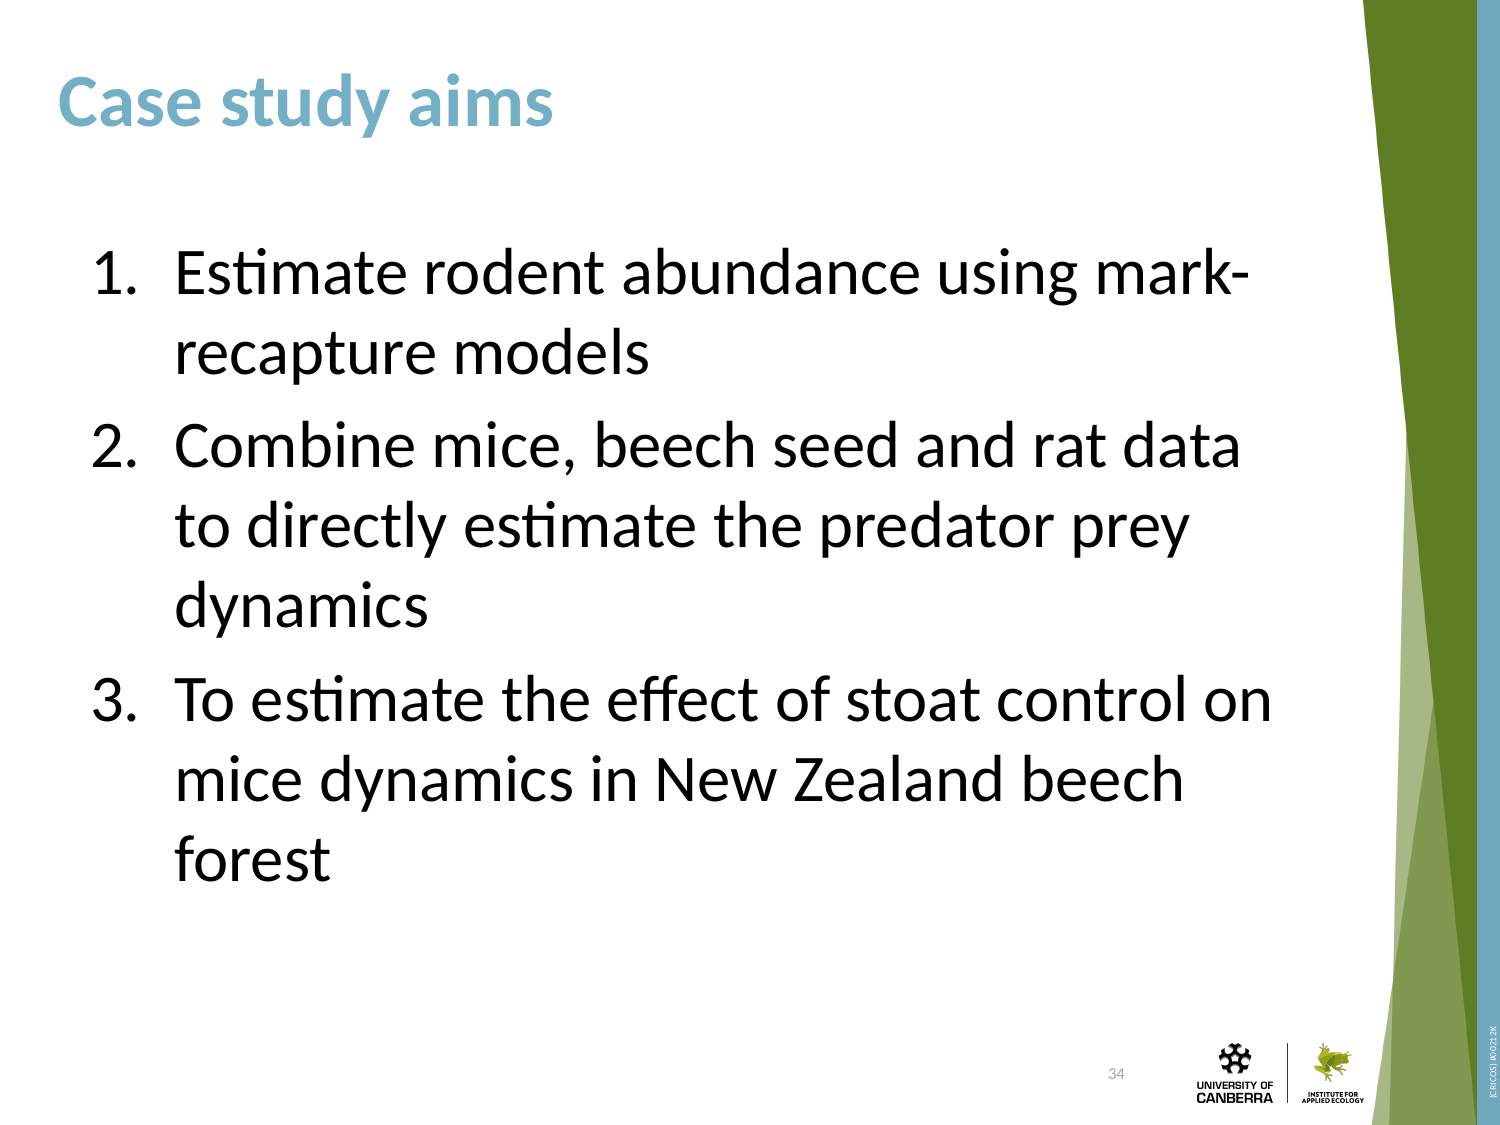

# Case study aims

Estimate rodent abundance using mark-recapture models
Combine mice, beech seed and rat data to directly estimate the predator prey dynamics
To estimate the effect of stoat control on mice dynamics in New Zealand beech forest

34